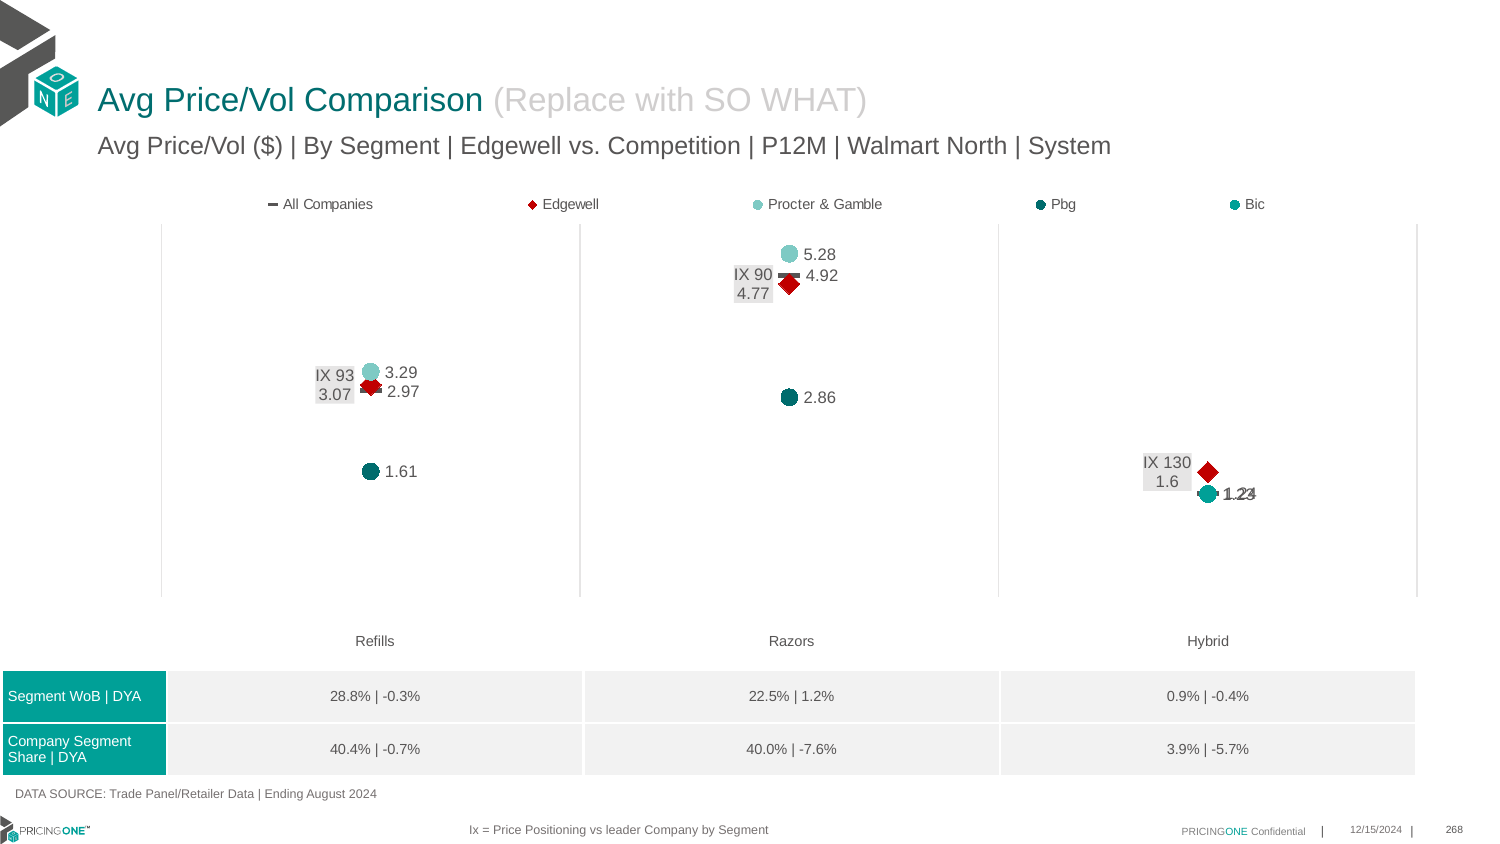

# Avg Price/Vol Comparison (Replace with SO WHAT)
Avg Price/Vol ($) | By Segment | Edgewell vs. Competition | P12M | Walmart North | System

### Chart

| Category | All Companies | Edgewell | Procter & Gamble | Pbg | Bic |
|---|---|---|---|---|---|
| IX 93 | 2.97 | 3.07 | 3.29 | 1.61 | None |
| IX 90 | 4.92 | 4.77 | 5.28 | 2.86 | None |
| IX 130 | 1.24 | 1.6 | None | None | 1.23 |
|  | Refills | Razors | Hybrid |
| --- | --- | --- | --- |
| Segment WoB | DYA | 28.8% | -0.3% | 22.5% | 1.2% | 0.9% | -0.4% |
| Company Segment Share | DYA | 40.4% | -0.7% | 40.0% | -7.6% | 3.9% | -5.7% |
DATA SOURCE: Trade Panel/Retailer Data | Ending August 2024
Ix = Price Positioning vs leader Company by Segment
12/15/2024
268